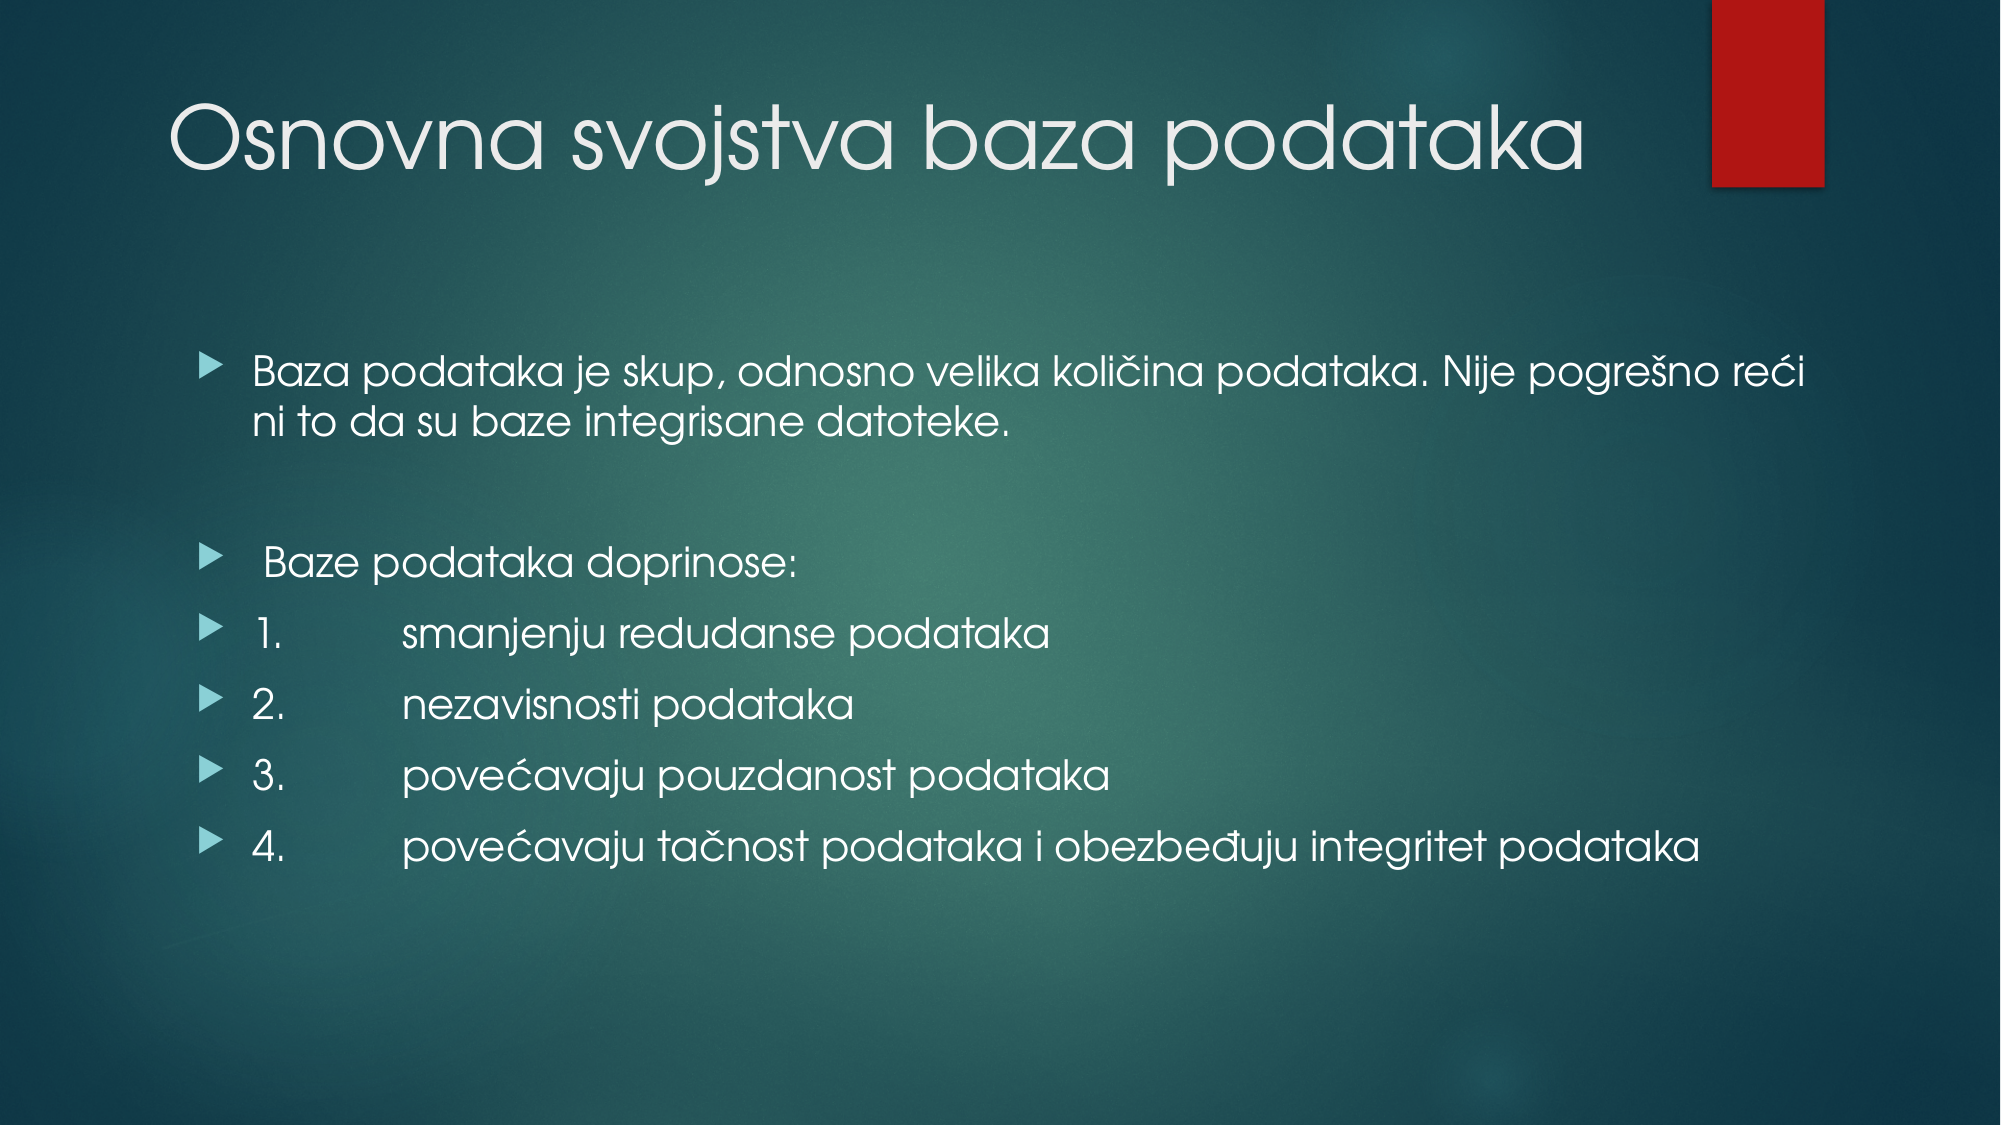

# Osnovna svojstva baza podataka
Baza podataka je skup, odnosno velika količina podataka. Nije pogrešno reći ni to da su baze integrisane datoteke.

 Baze podataka doprinose:
1.	smanjenju redudanse podataka
2.	nezavisnosti podataka
3.	povećavaju pouzdanost podataka
4.	povećavaju tačnost podataka i obezbeđuju integritet podataka